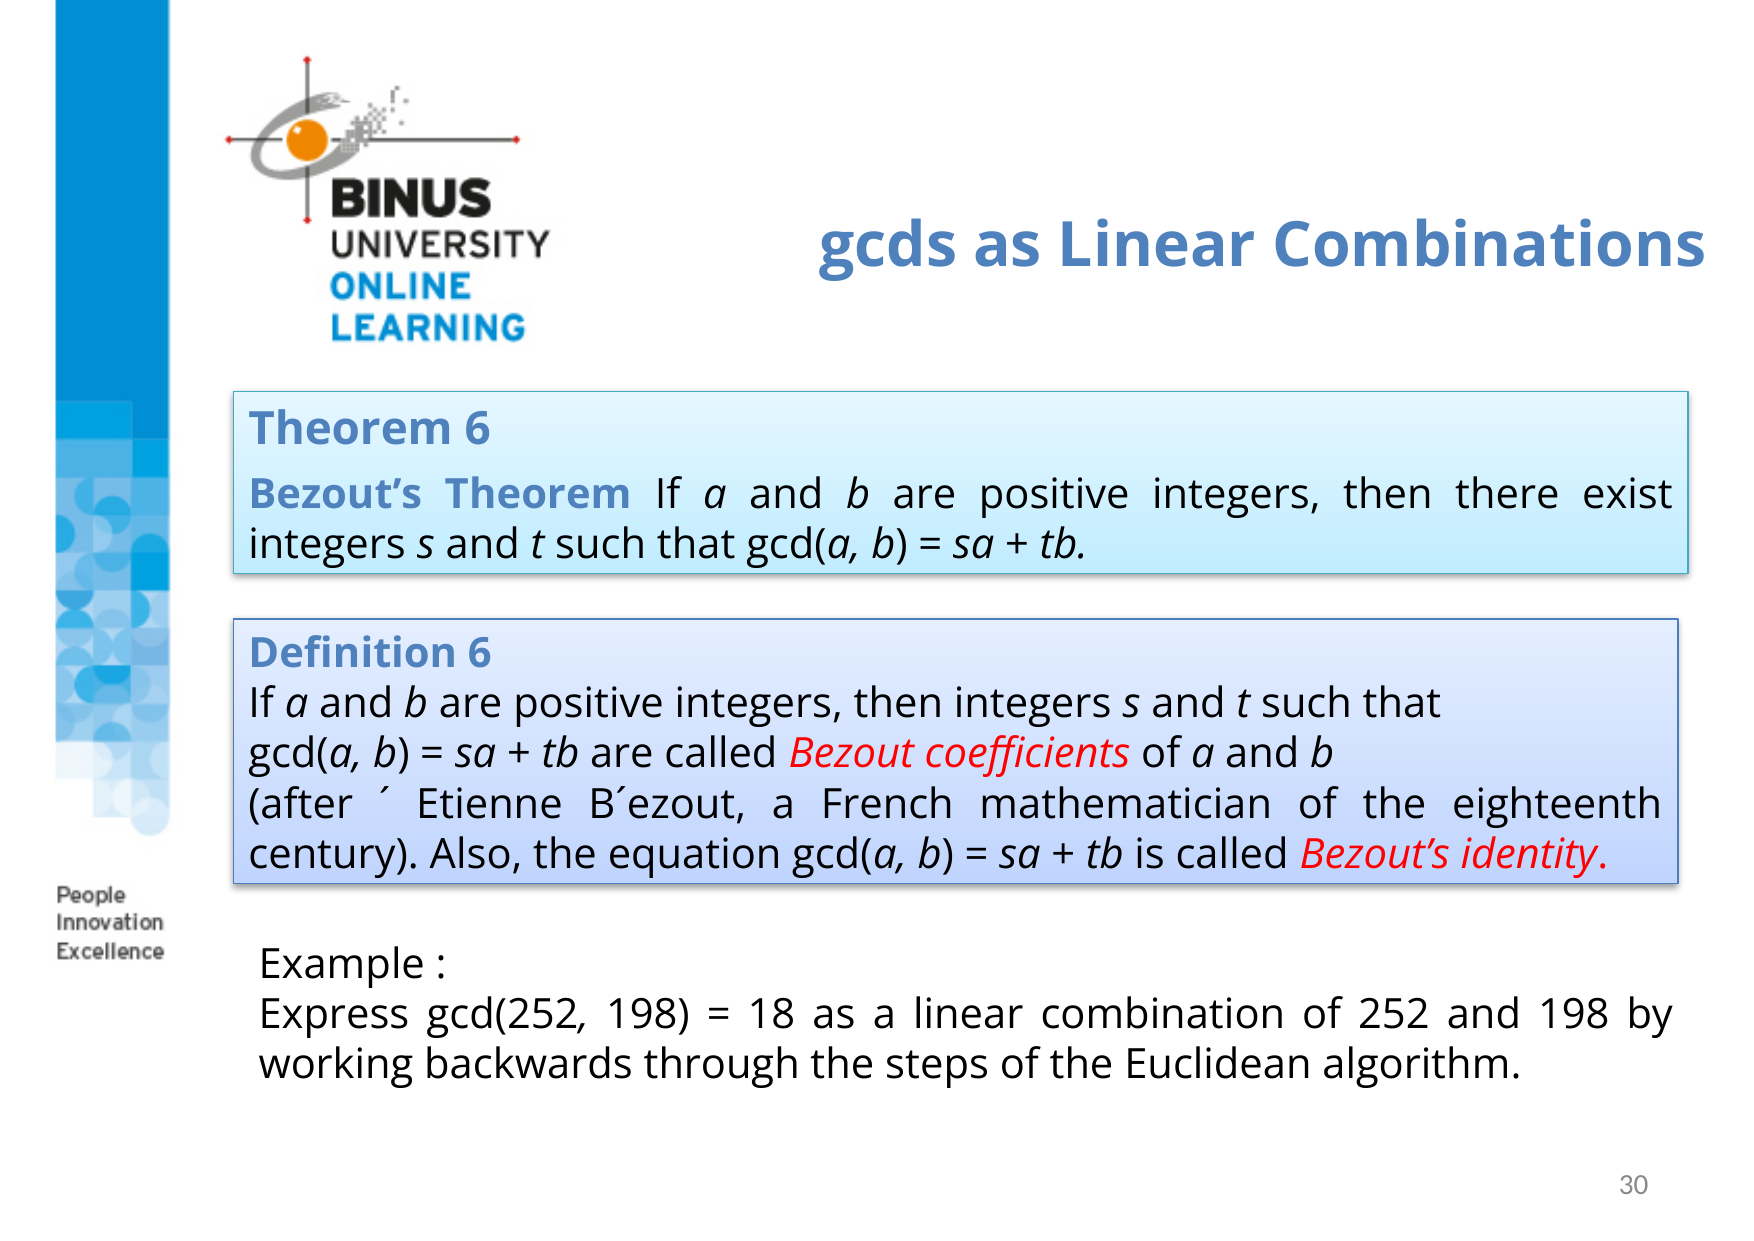

# gcds as Linear Combinations
Theorem 6
Bezout’s Theorem If a and b are positive integers, then there exist integers s and t such that gcd(a, b) = sa + tb.
Definition 6
If a and b are positive integers, then integers s and t such that
gcd(a, b) = sa + tb are called Bezout coefficients of a and b
(after ´ Etienne B´ezout, a French mathematician of the eighteenth century). Also, the equation gcd(a, b) = sa + tb is called Bezout’s identity.
Example :
Express gcd(252, 198) = 18 as a linear combination of 252 and 198 by working backwards through the steps of the Euclidean algorithm.
30